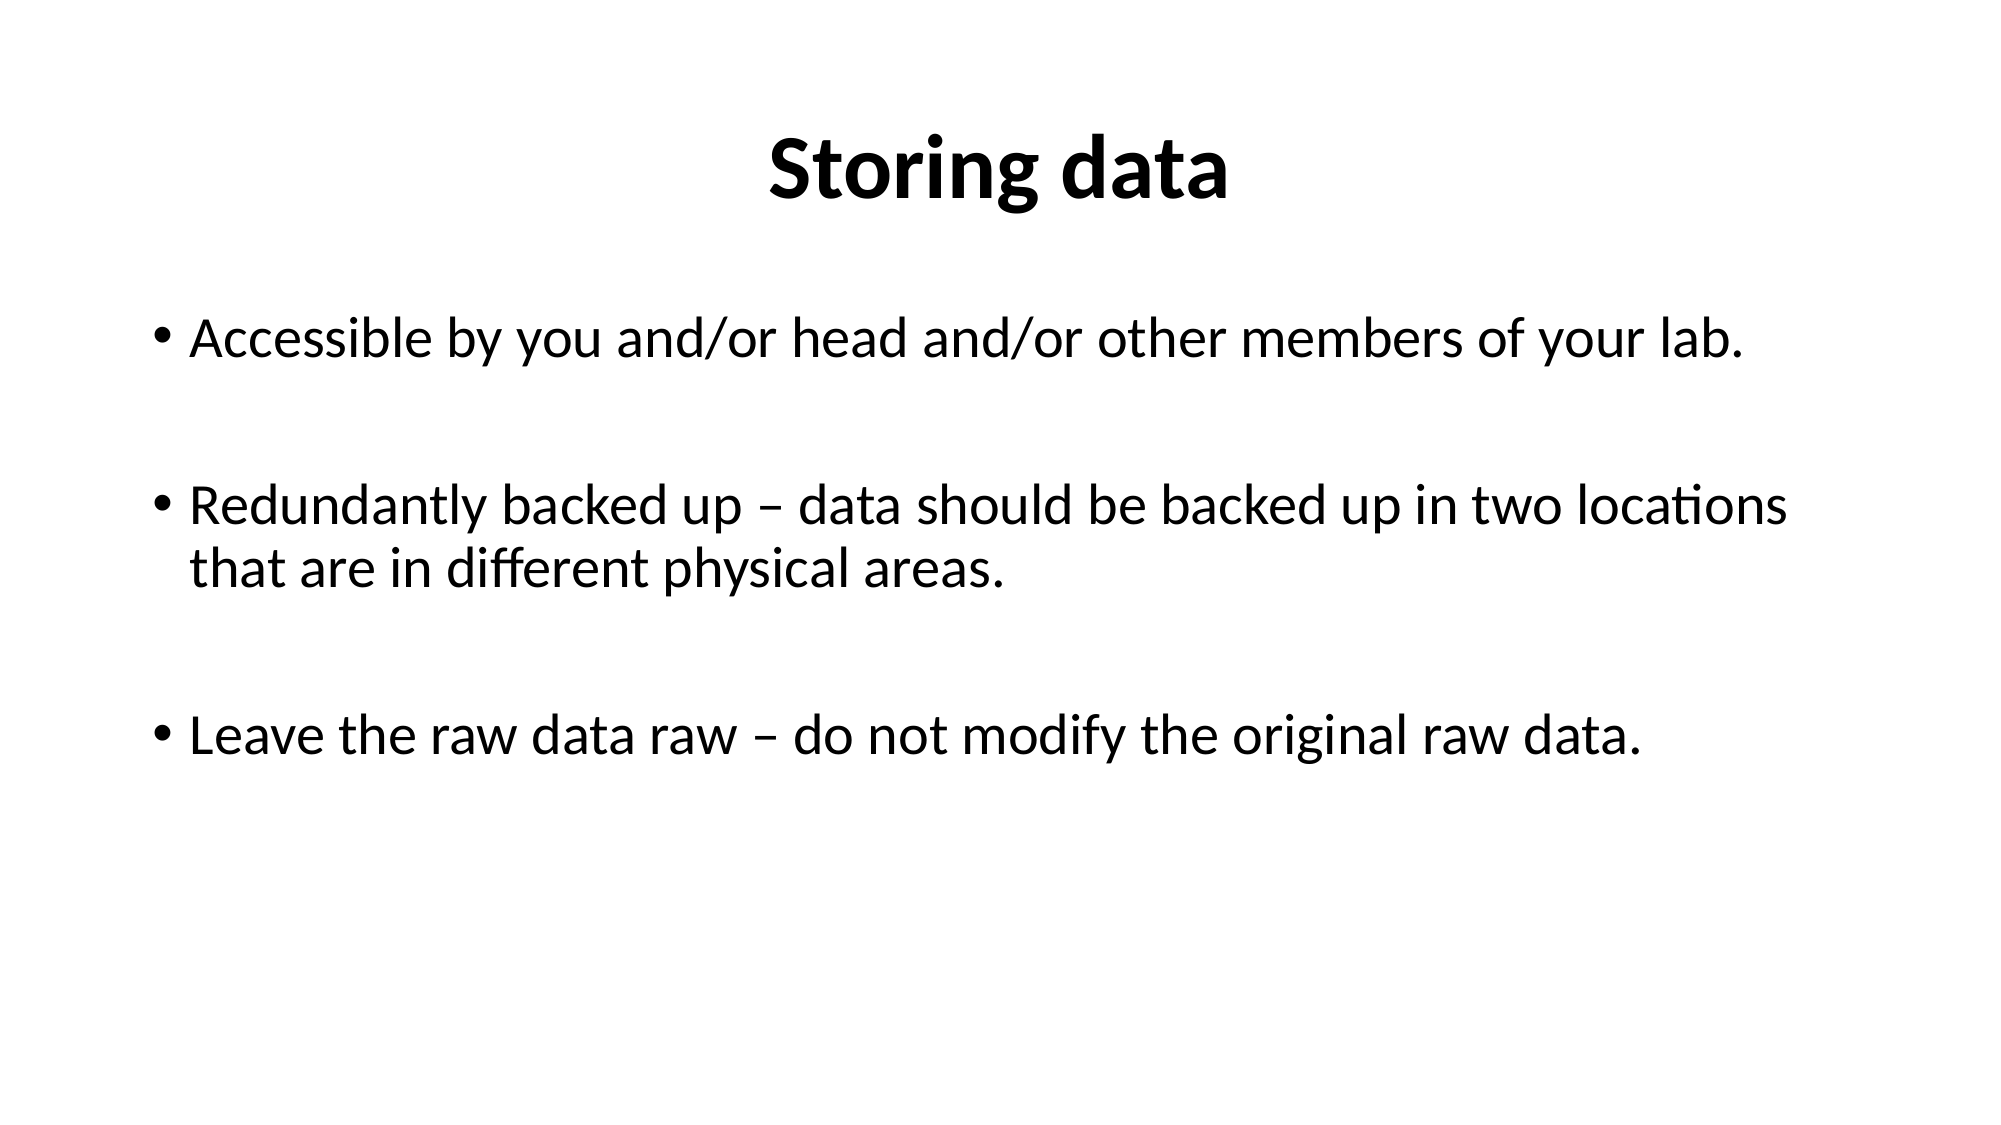

# Storing data
Accessible by you and/or head and/or other members of your lab.

Redundantly backed up – data should be backed up in two locations that are in different physical areas.

Leave the raw data raw – do not modify the original raw data.